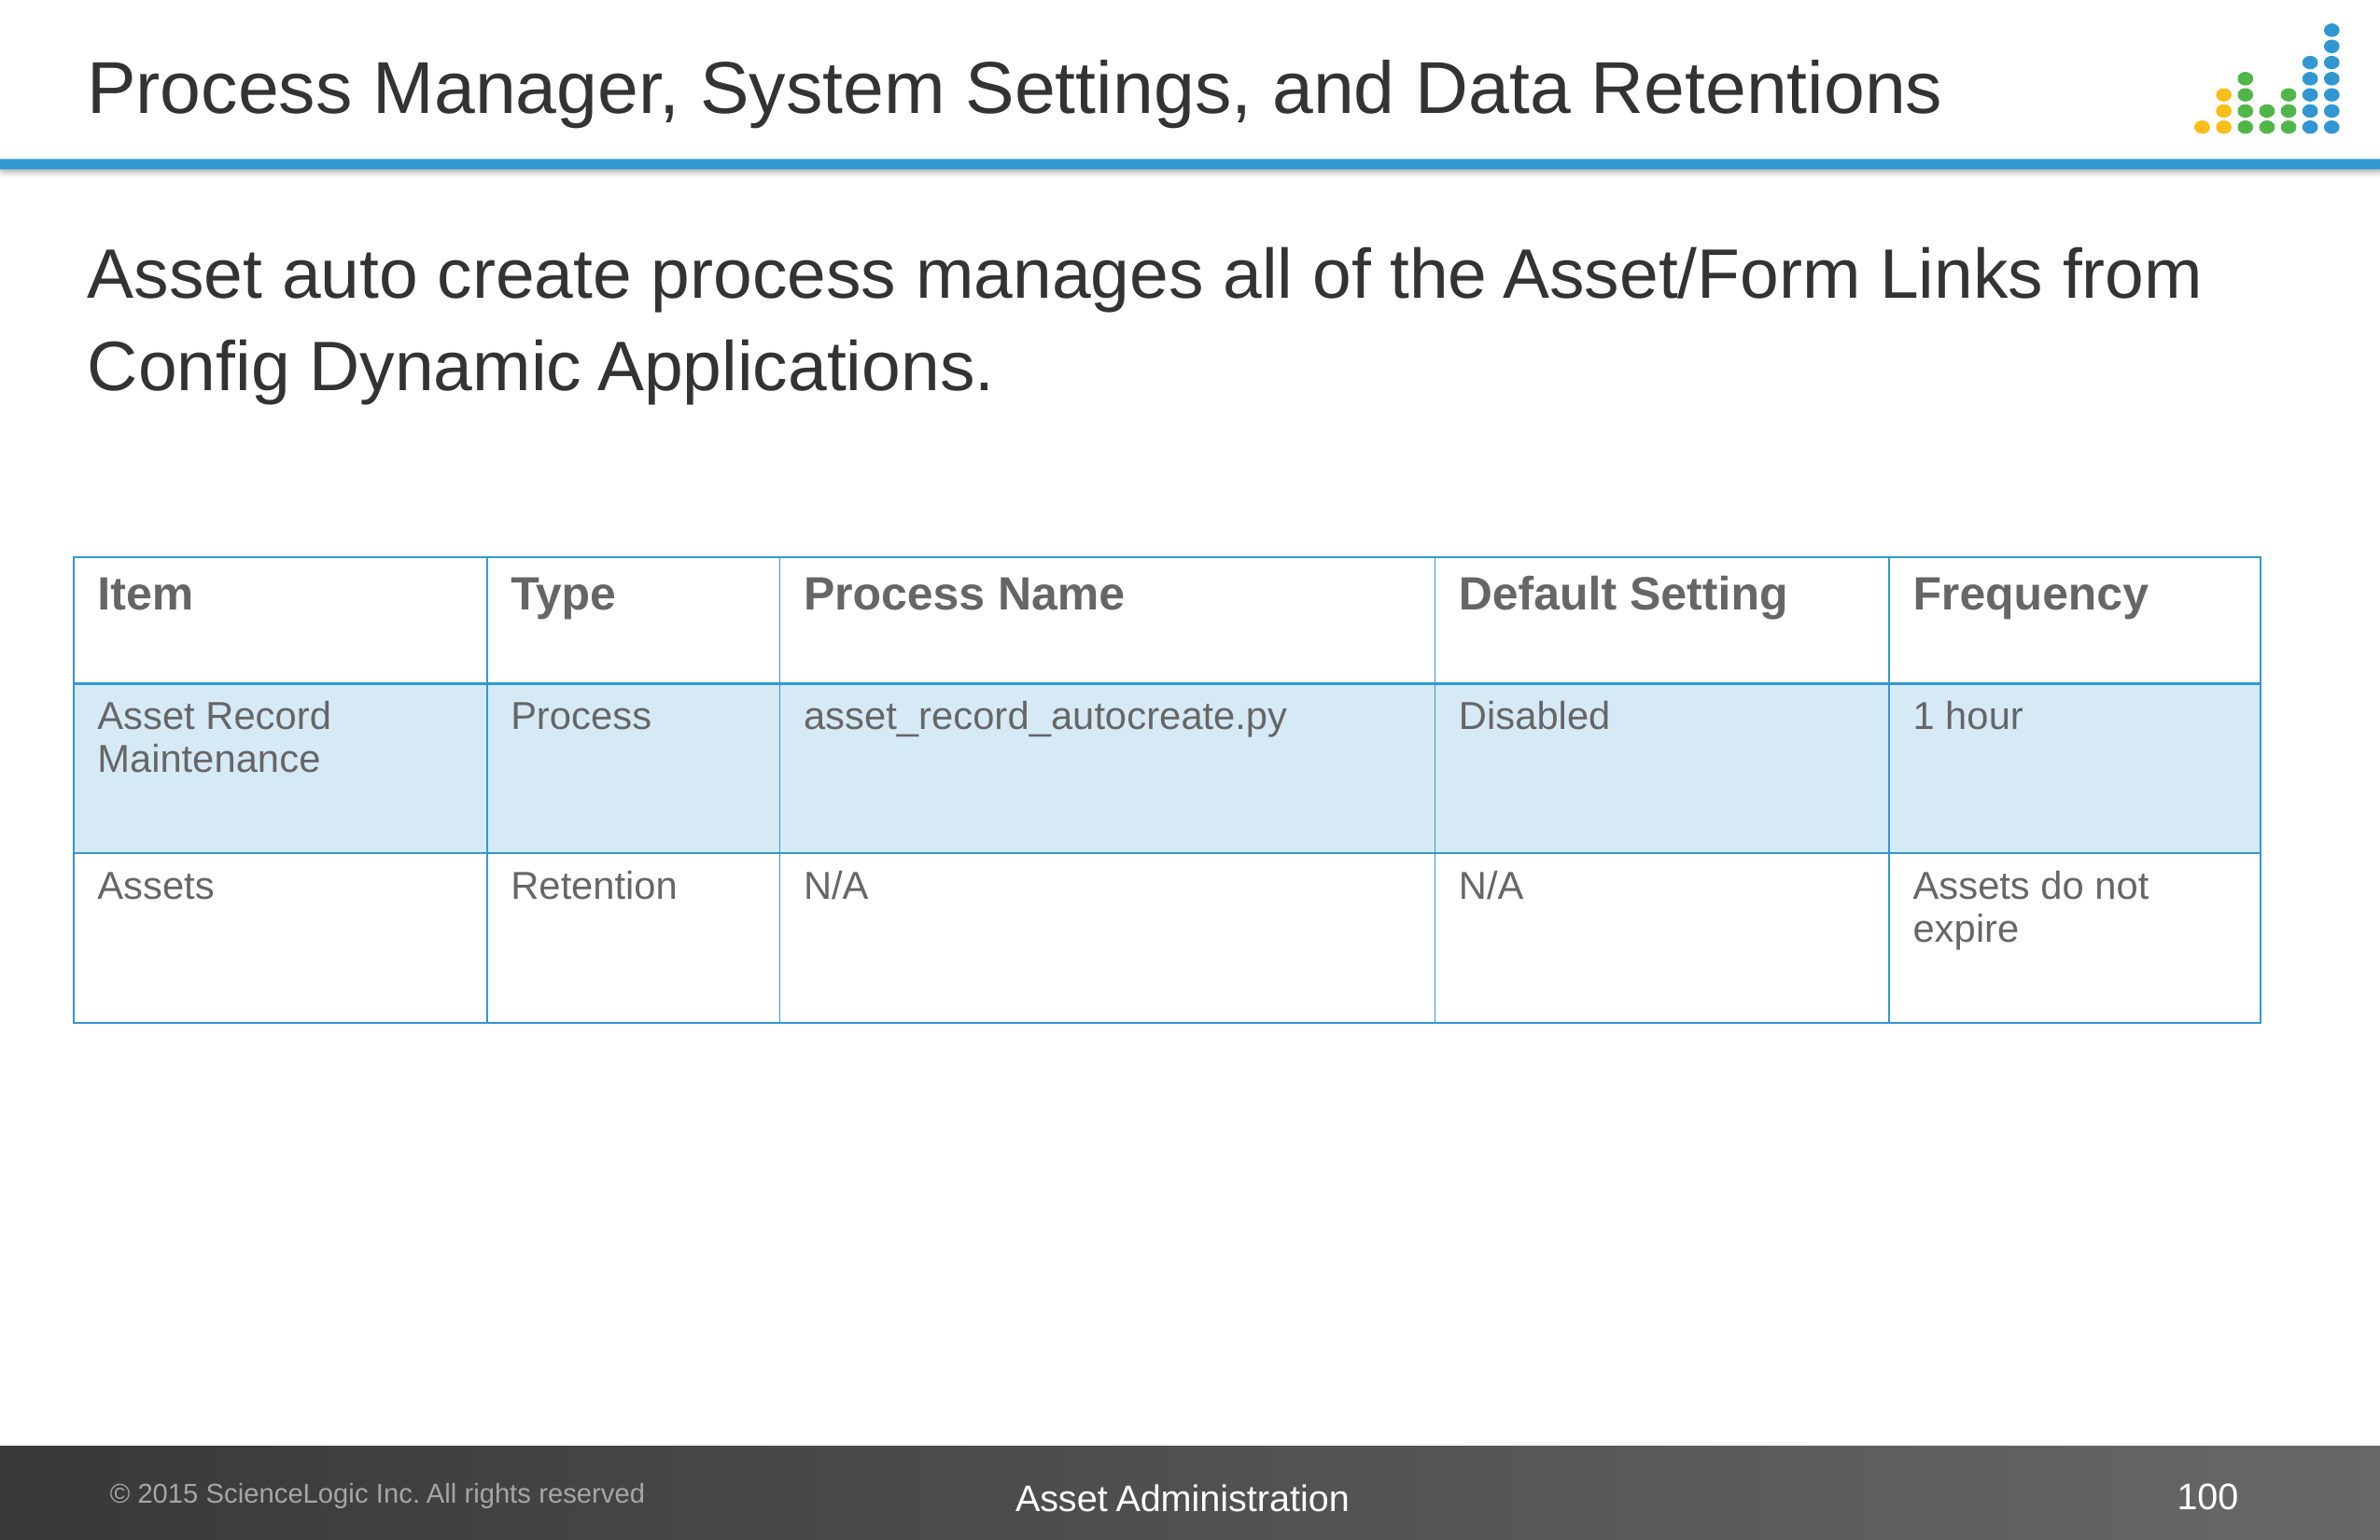

# Process Manager, System Settings, and Data Retentions
Asset auto create process manages all of the Asset/Form Links from Config Dynamic Applications.
| Item | Type | Process Name | Default Setting | Frequency |
| --- | --- | --- | --- | --- |
| Asset Record Maintenance | Process | asset\_record\_autocreate.py | Disabled | 1 hour |
| Assets | Retention | N/A | N/A | Assets do not expire |
Asset Administration
100